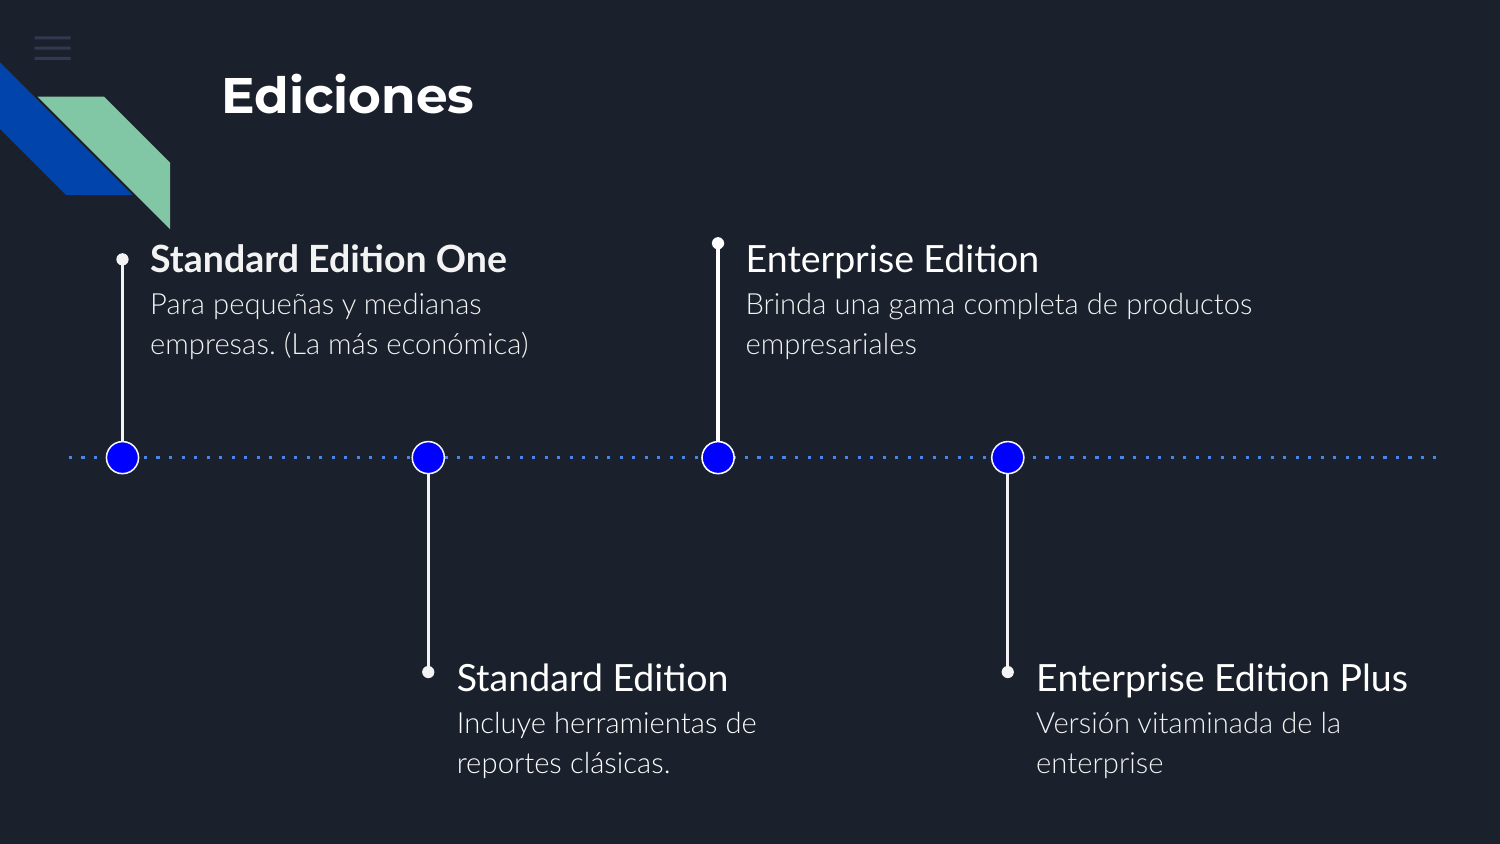

# Ediciones
Standard Edition One
Para pequeñas y medianas empresas. (La más económica)
Enterprise Edition
Brinda una gama completa de productos empresariales

Standard Edition
Incluye herramientas de reportes clásicas.
Enterprise Edition Plus
Versión vitaminada de la enterprise